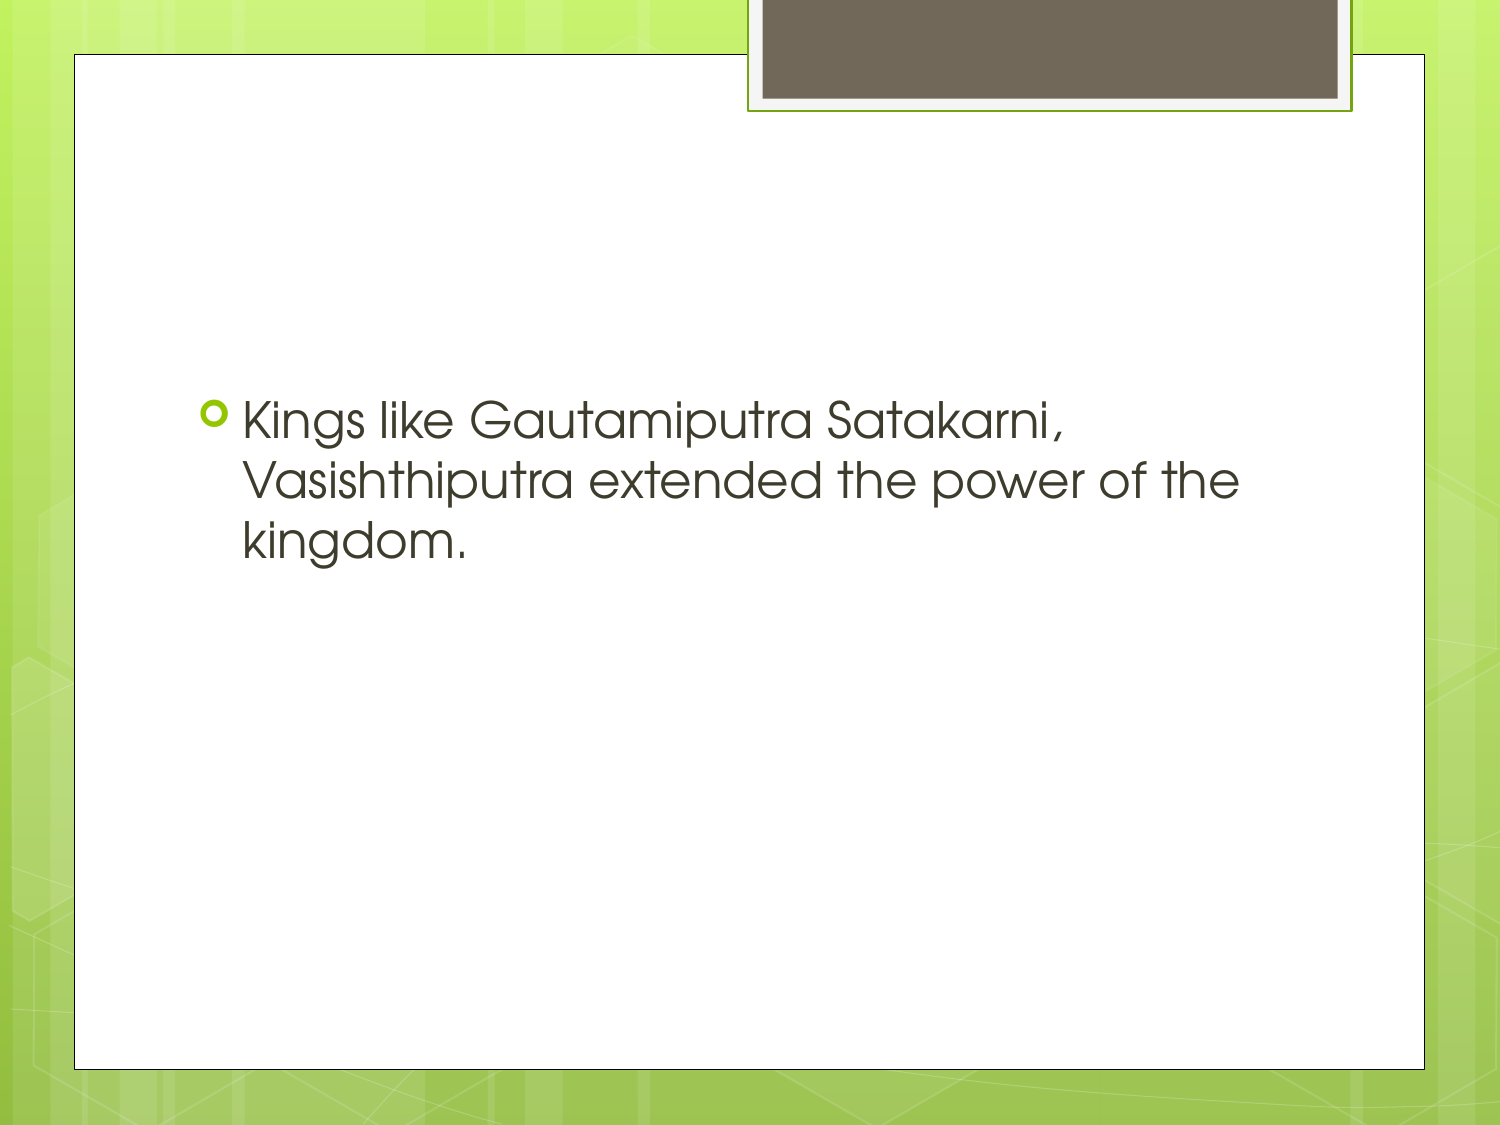

#
Kings like Gautamiputra Satakarni, Vasishthiputra extended the power of the kingdom.